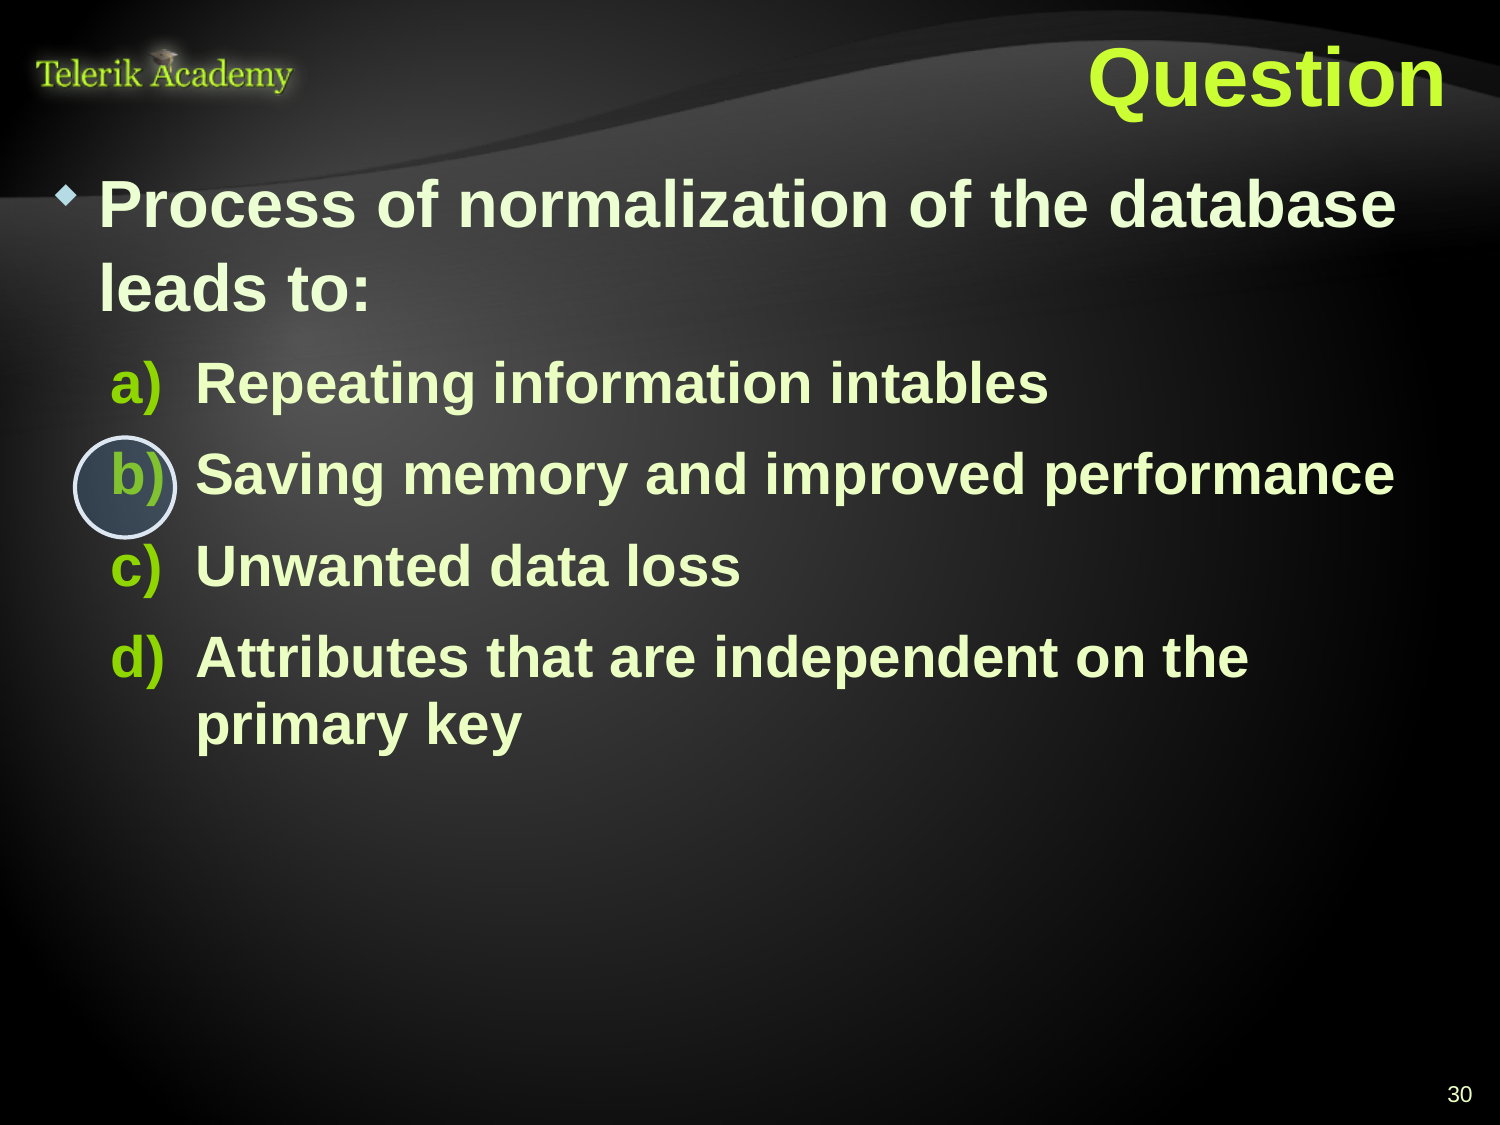

# Question
Process of normalization of the database leads to:
Repeating information intables
Saving memory and improved performance
Unwanted data loss
Attributes that are independent on the primary key

30